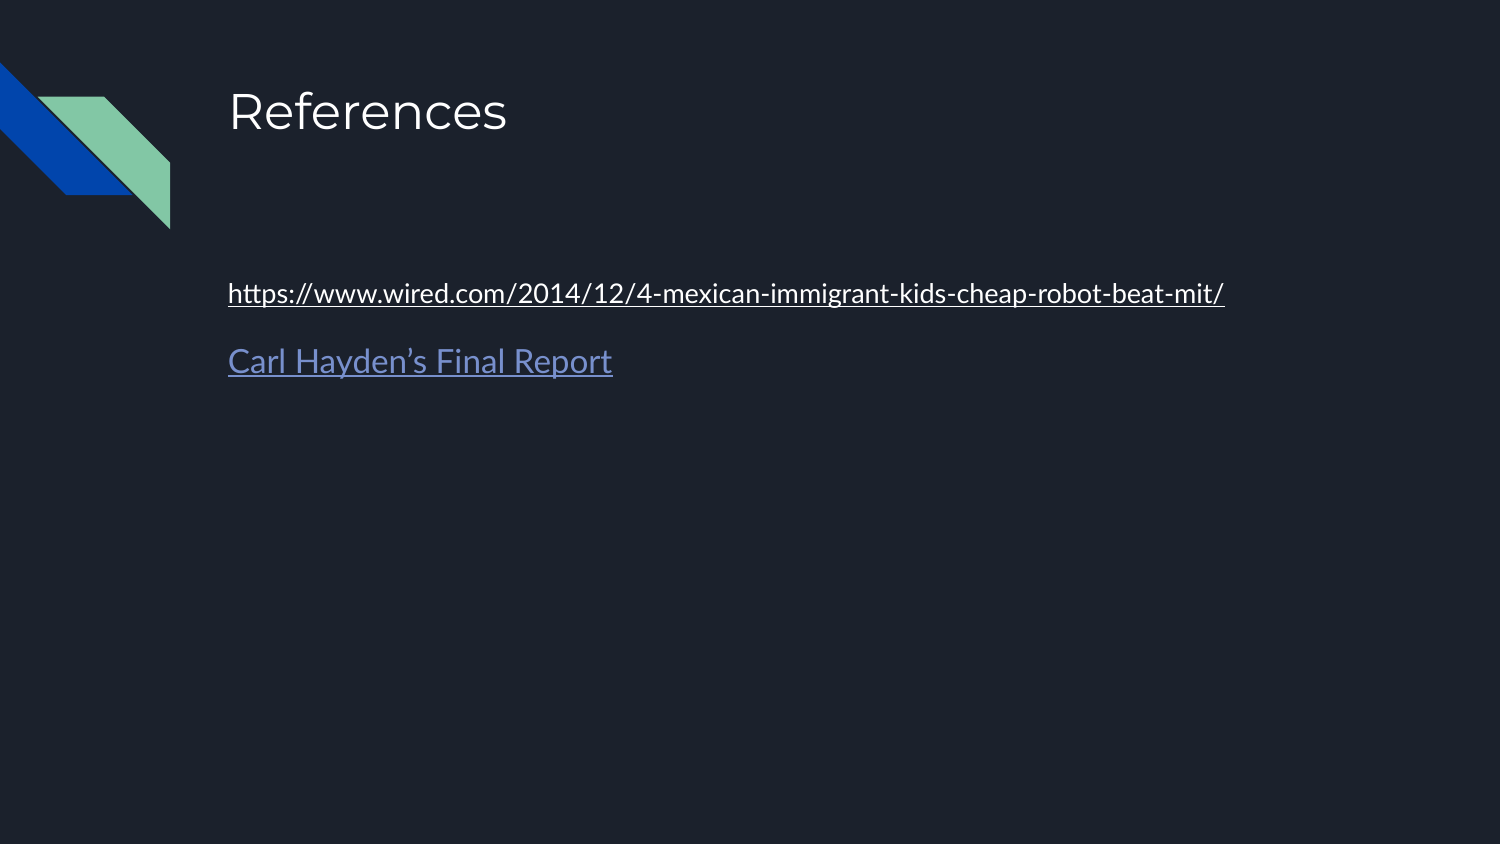

# References
https://www.wired.com/2014/12/4-mexican-immigrant-kids-cheap-robot-beat-mit/
Carl Hayden’s Final Report